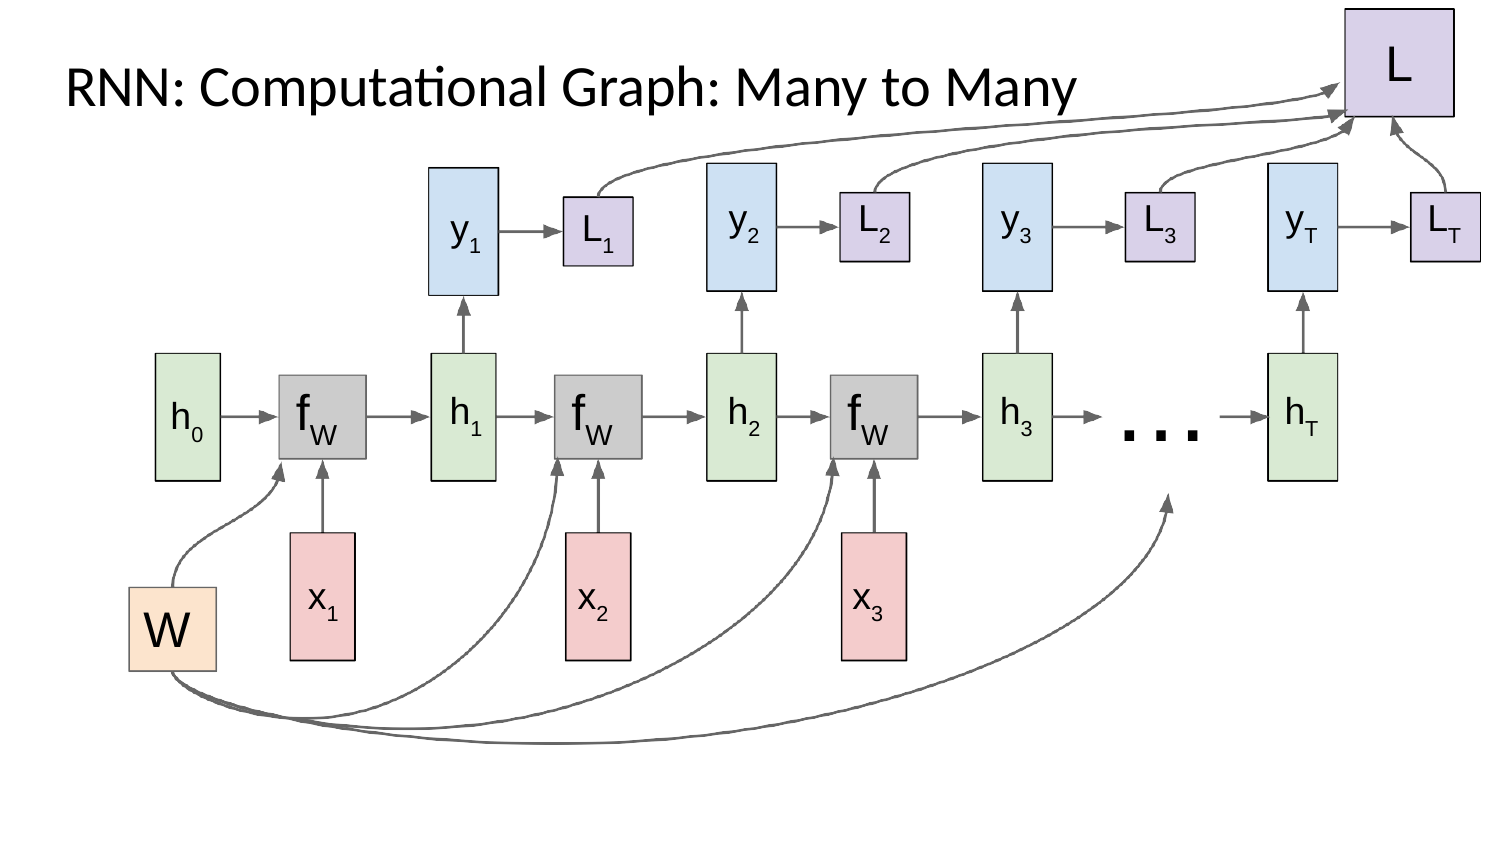

L
# RNN: Computational Graph: Many to Many
|  | y1 | L1 | y2 | L2 | y3 | L3 | yT | LT |
| --- | --- | --- | --- | --- | --- | --- | --- | --- |
| fW x1 | h1 | fW x2 | h2 | fW x3 | h3 | … | hT |  |
h0
W